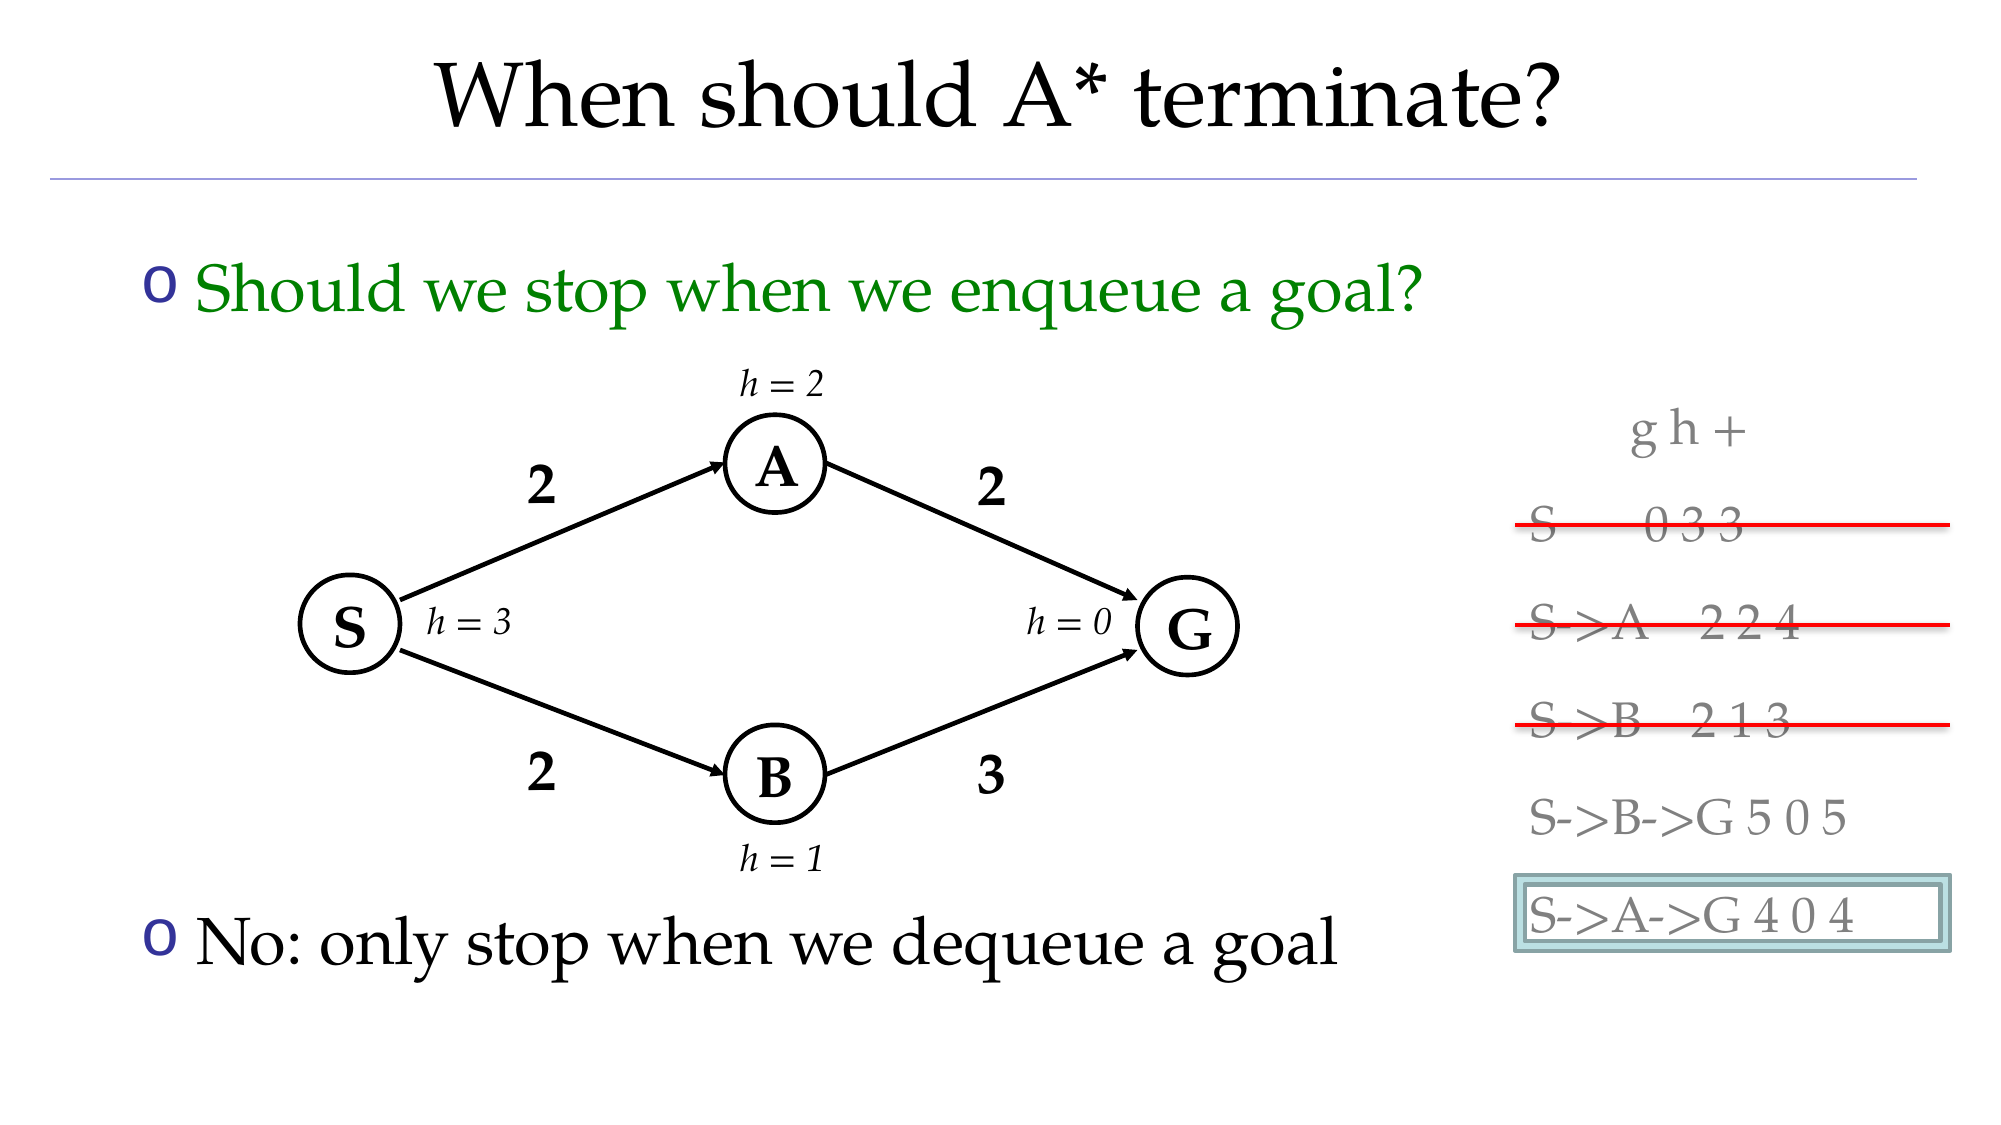

# When should A* terminate?
Should we stop when we enqueue a goal?

No: only stop when we dequeue a goal
h = 2
        g h +
A
2
2
S       0 3 3
S
G
S->A    2 2 4
h = 3
h = 0
S->B    2 1 3
2
B
3
S->B->G 5 0 5
h = 1
S->A->G 4 0 4